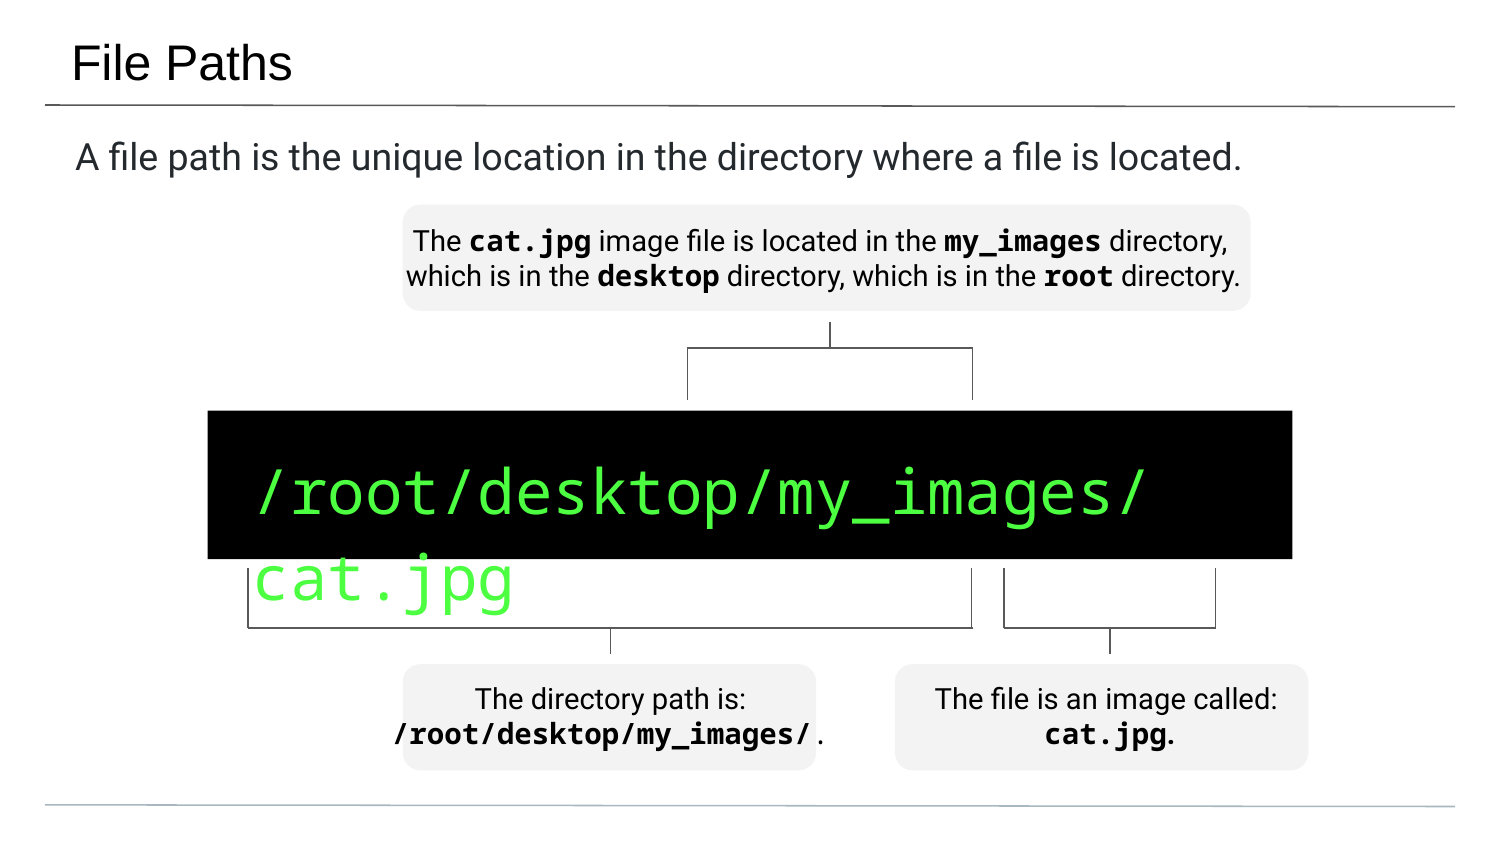

# File Paths
A file path is the unique location in the directory where a file is located.

The cat.jpg image file is located in the my_images directory,
which is in the desktop directory, which is in the root directory.
/root/desktop/my_images/cat.jpg

The directory path is: /root/desktop/my_images/.
The file is an image called:
cat.jpg.